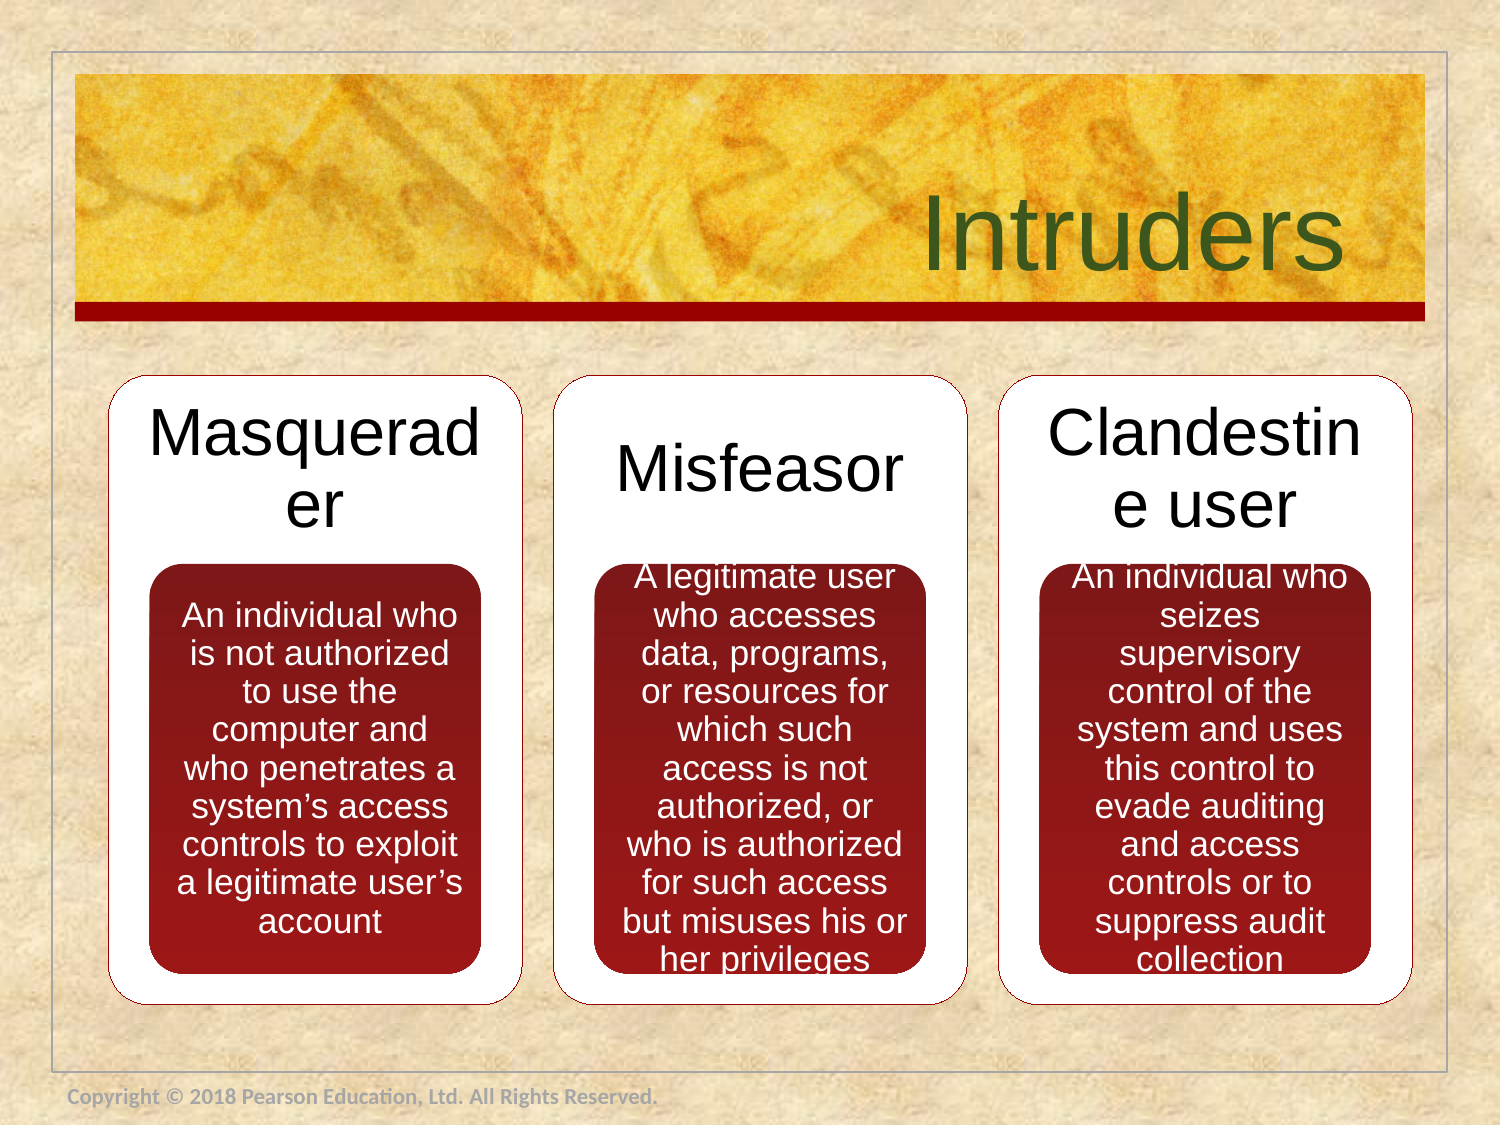

# Intruders
Masquerader
An individual who is not authorized to use the computer and who penetrates a system’s access controls to exploit a legitimate user’s account
Misfeasor
A legitimate user who accesses data, programs, or resources for which such access is not authorized, or who is authorized for such access but misuses his or her privileges
Clandestine user
An individual who seizes supervisory control of the system and uses this control to evade auditing and access controls or to suppress audit collection
Copyright © 2018 Pearson Education, Ltd. All Rights Reserved.